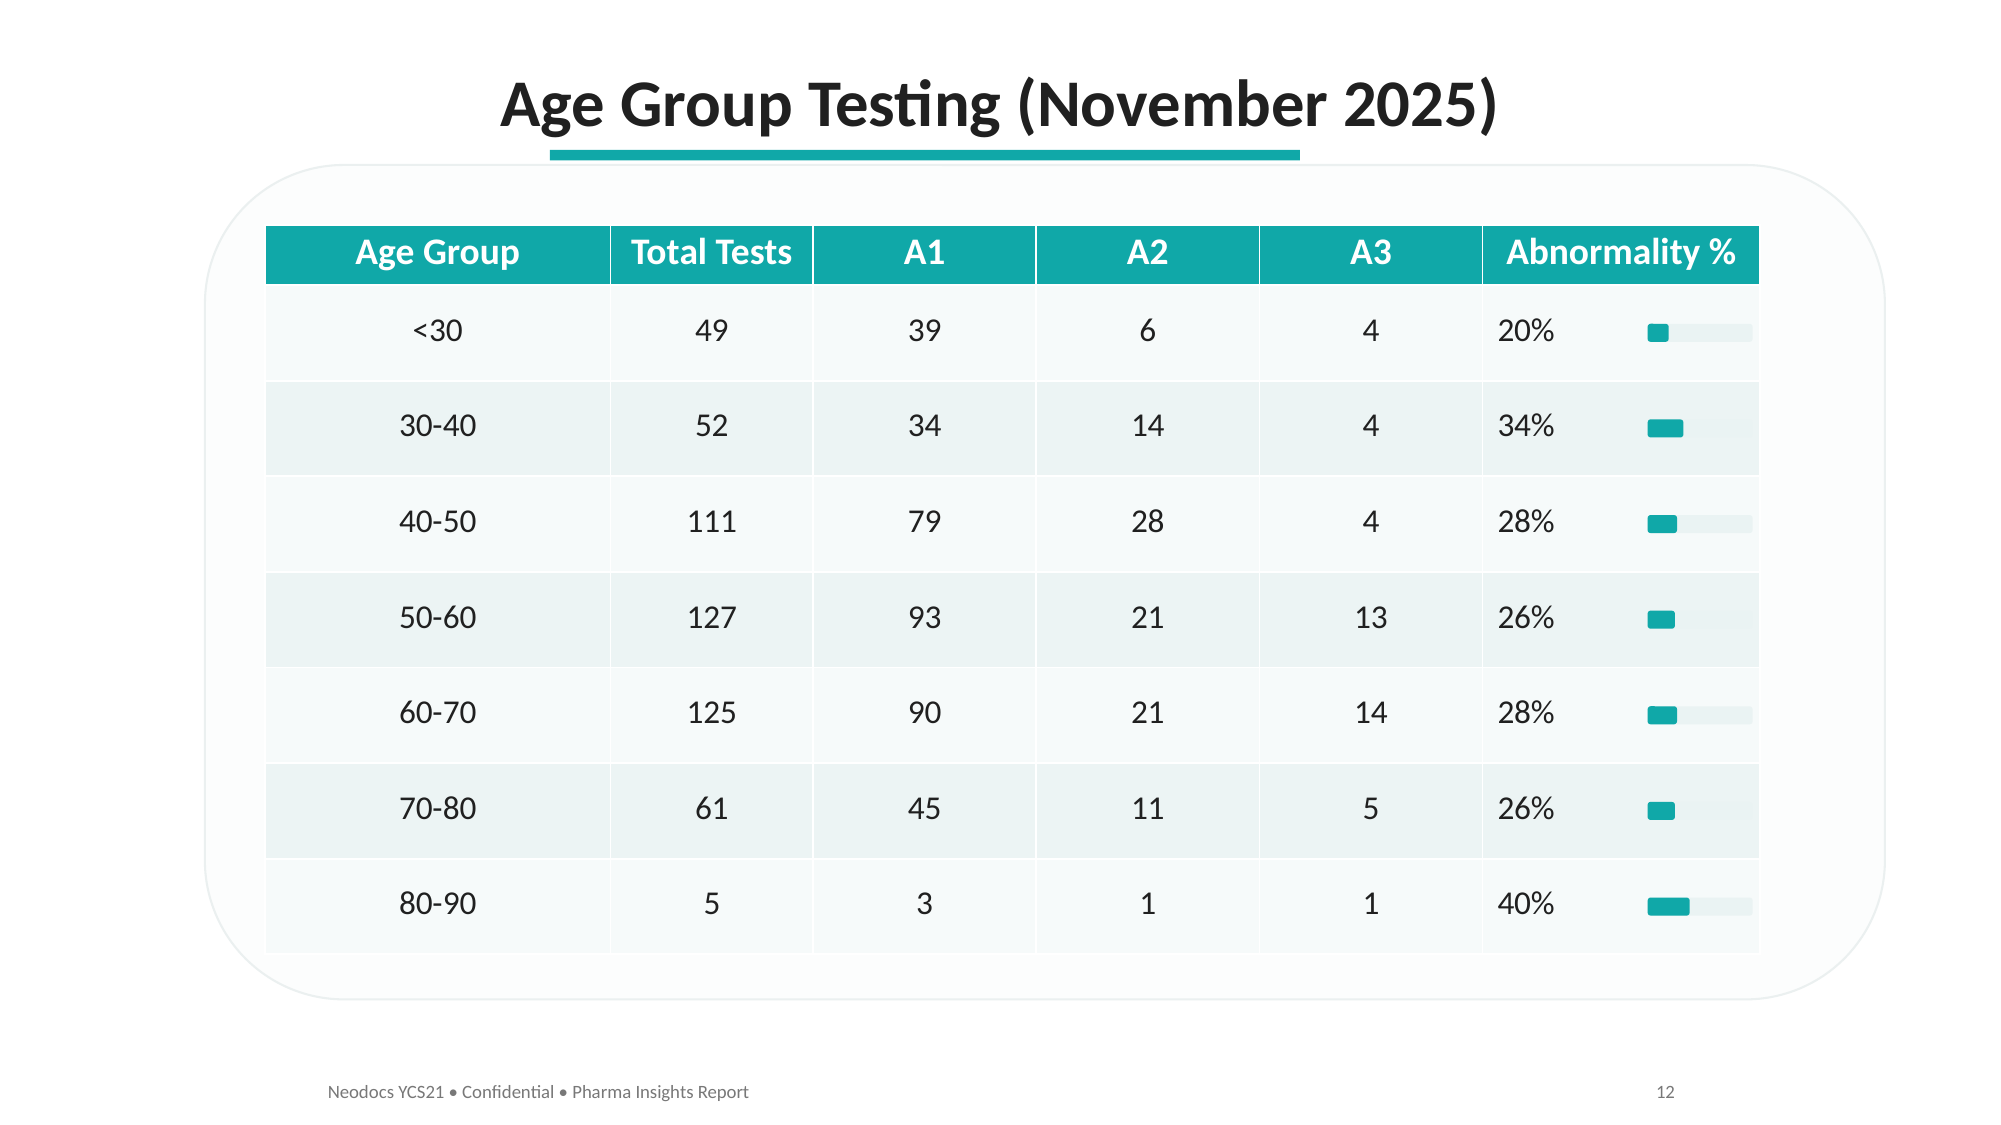

Age Group Testing (November 2025)

| Age Group | Total Tests | A1 | A2 | A3 | Abnormality % |
| --- | --- | --- | --- | --- | --- |
| <30 | 49 | 39 | 6 | 4 | 20% |
| 30-40 | 52 | 34 | 14 | 4 | 34% |
| 40-50 | 111 | 79 | 28 | 4 | 28% |
| 50-60 | 127 | 93 | 21 | 13 | 26% |
| 60-70 | 125 | 90 | 21 | 14 | 28% |
| 70-80 | 61 | 45 | 11 | 5 | 26% |
| 80-90 | 5 | 3 | 1 | 1 | 40% |

Neodocs YCS21 • Confidential • Pharma Insights Report
12